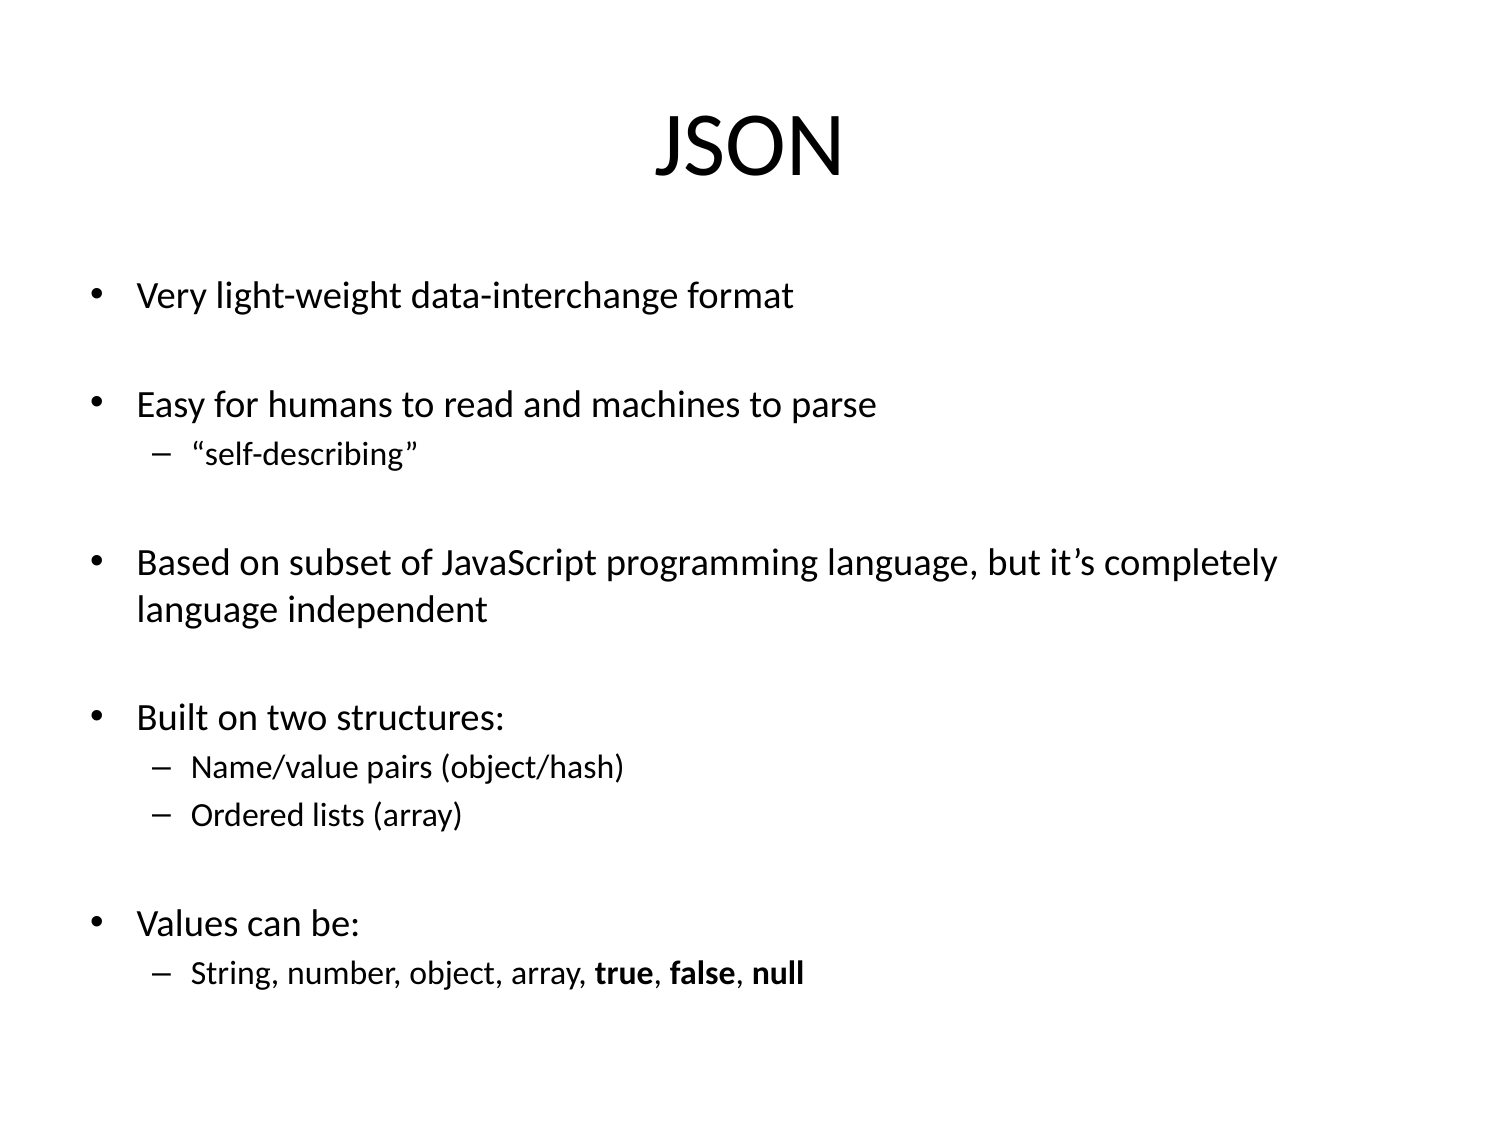

# JSON
Very light-weight data-interchange format

Easy for humans to read and machines to parse
“self-describing”

Based on subset of JavaScript programming language, but it’s completely language independent

Built on two structures:
Name/value pairs (object/hash)
Ordered lists (array)

Values can be:
String, number, object, array, true, false, null